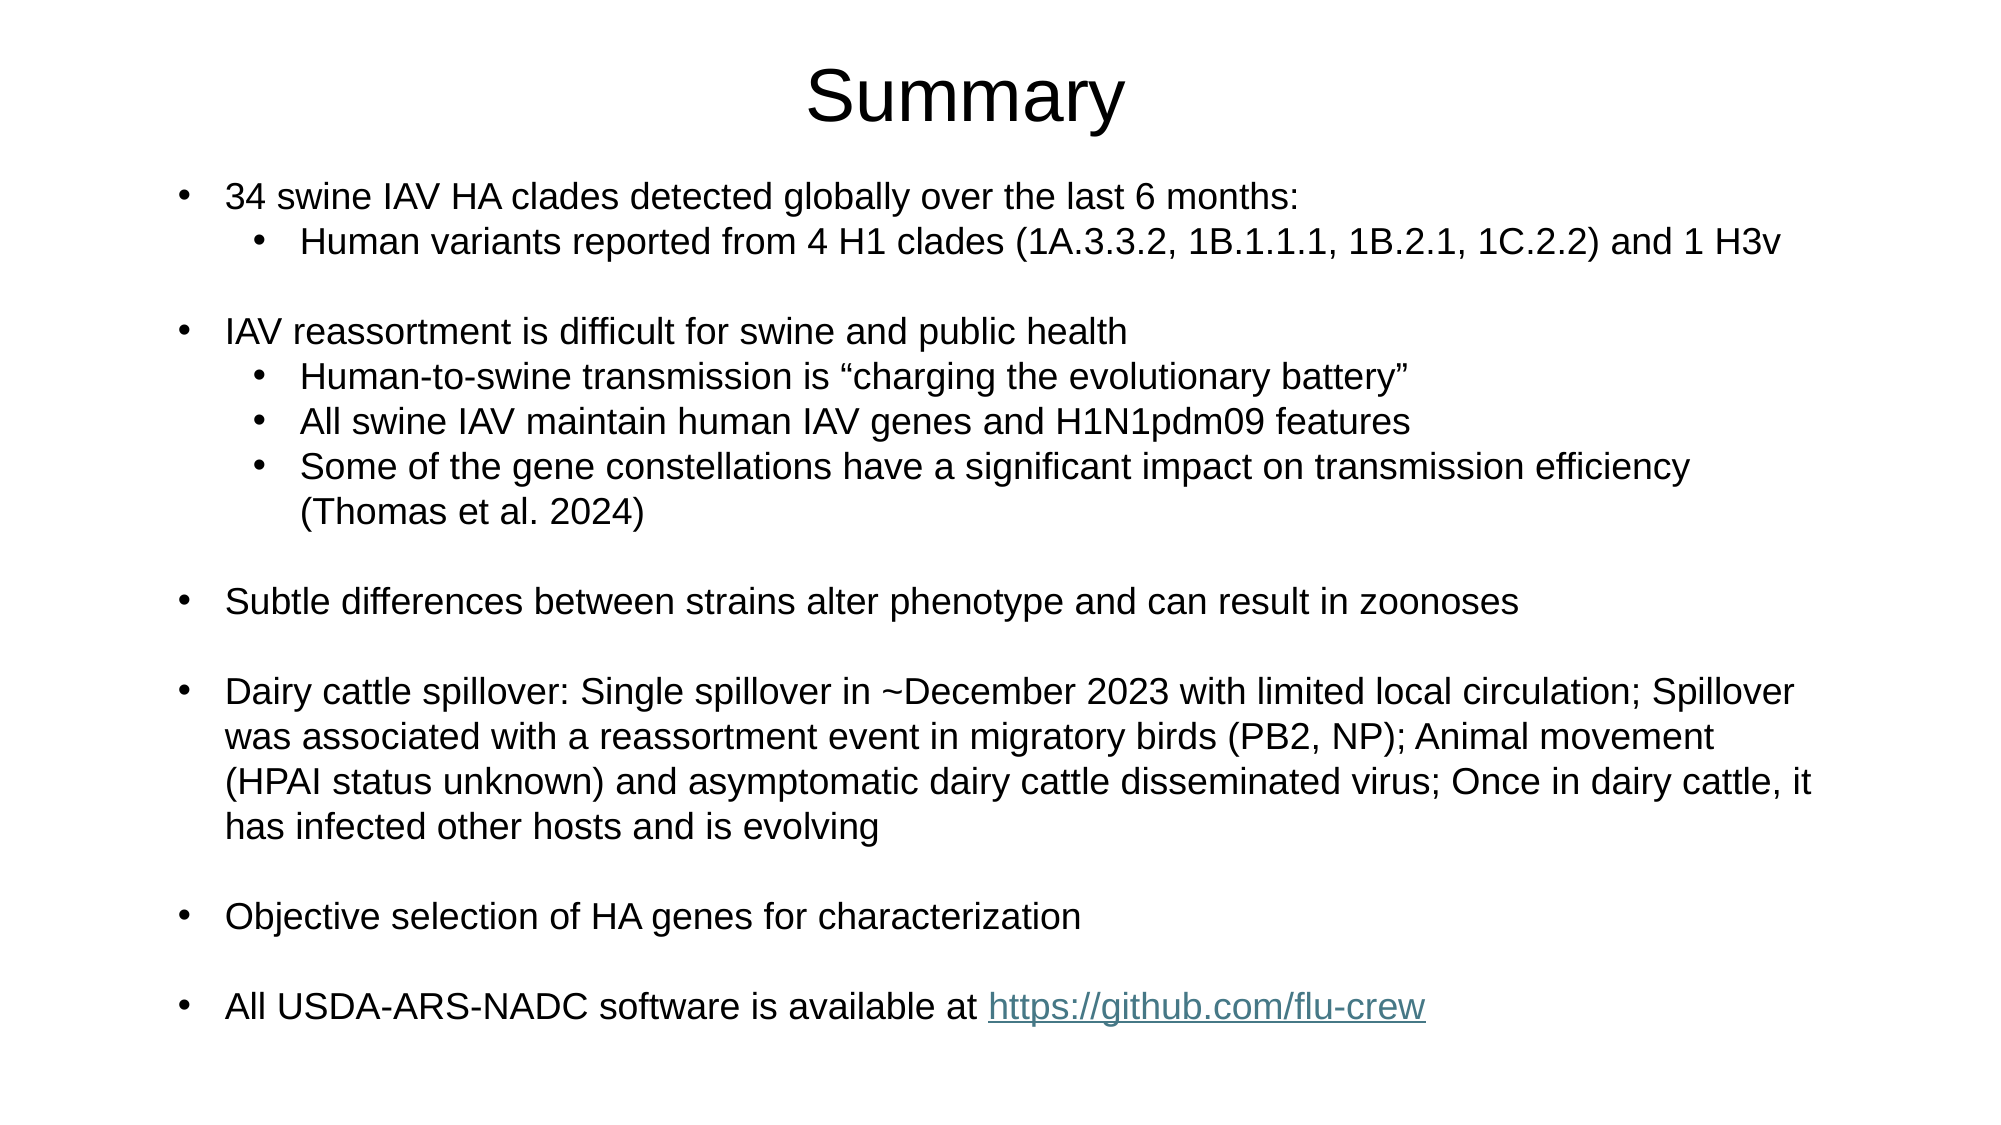

Summary
34 swine IAV HA clades detected globally over the last 6 months:
Human variants reported from 4 H1 clades (1A.3.3.2, 1B.1.1.1, 1B.2.1, 1C.2.2) and 1 H3v

IAV reassortment is difficult for swine and public health
Human-to-swine transmission is “charging the evolutionary battery”
All swine IAV maintain human IAV genes and H1N1pdm09 features
Some of the gene constellations have a significant impact on transmission efficiency (Thomas et al. 2024)

Subtle differences between strains alter phenotype and can result in zoonoses

Dairy cattle spillover: Single spillover in ~December 2023 with limited local circulation; Spillover was associated with a reassortment event in migratory birds (PB2, NP); Animal movement (HPAI status unknown) and asymptomatic dairy cattle disseminated virus; Once in dairy cattle, it has infected other hosts and is evolving

Objective selection of HA genes for characterization

All USDA-ARS-NADC software is available at https://github.com/flu-crew